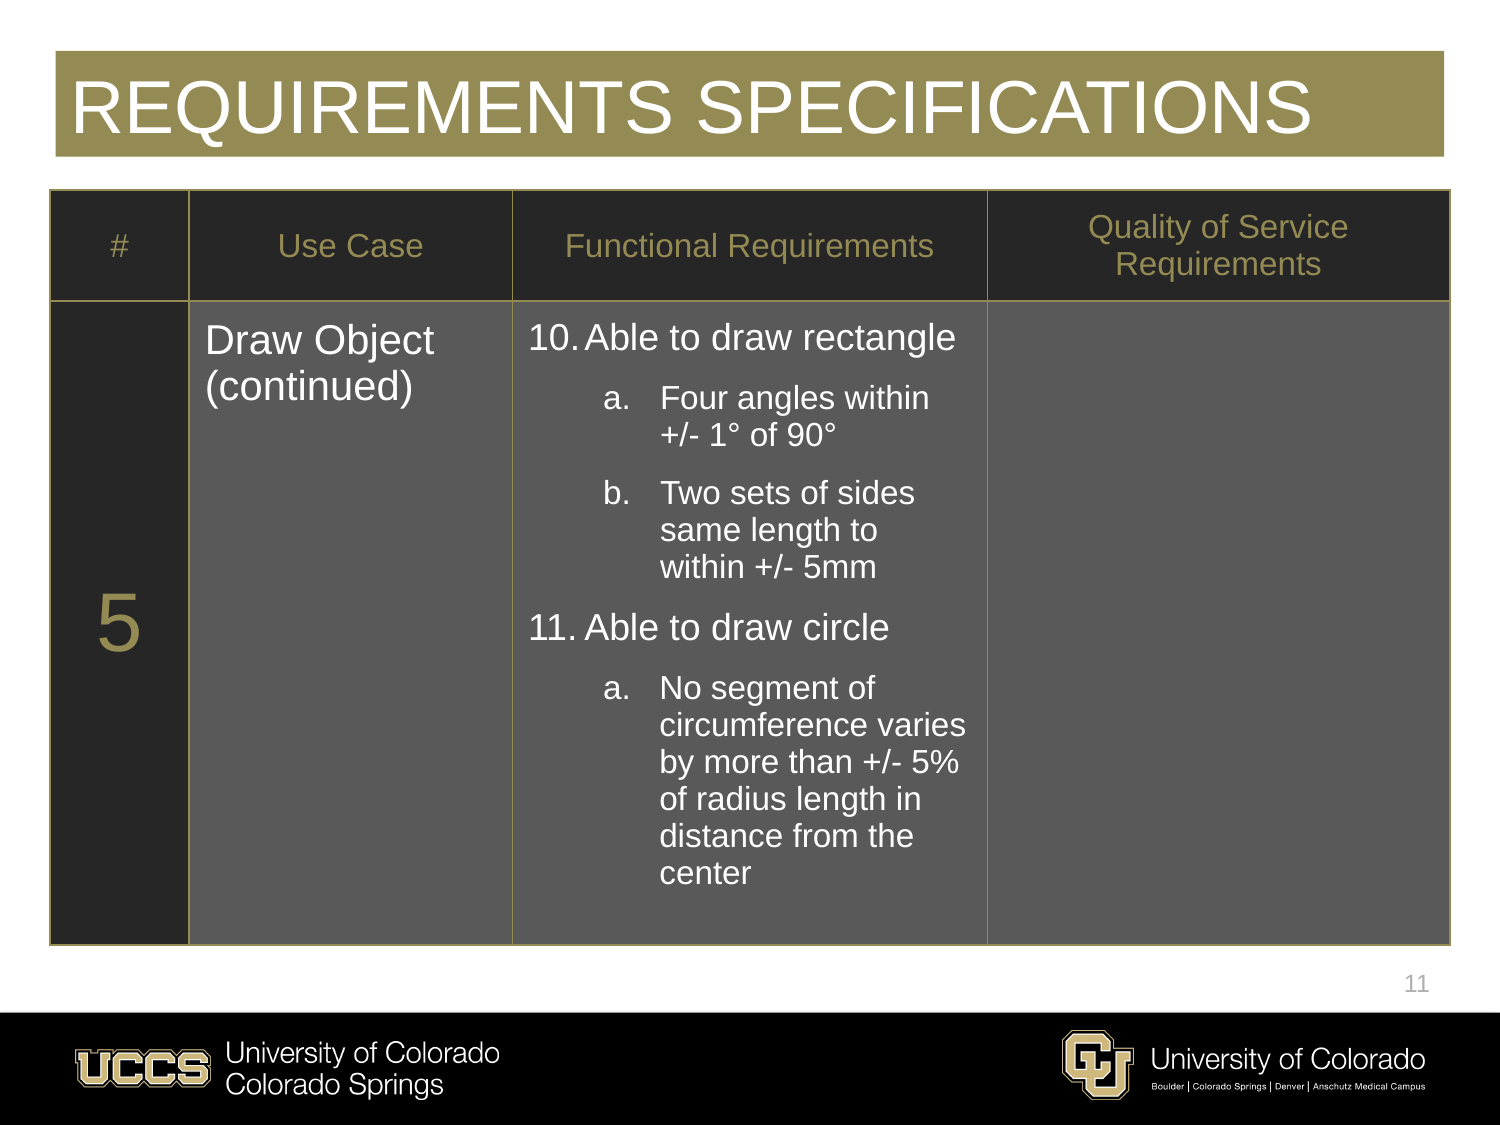

# REQUIREMENTS SPECIFICATIONS
| # | Use Case | Functional Requirements | Quality of Service Requirements |
| --- | --- | --- | --- |
| 5 | Draw Object (continued) | Able to draw rectangle Four angles within +/- 1° of 90° Two sets of sides same length to within +/- 5mm Able to draw circle No segment of circumference varies by more than +/- 5% of radius length in distance from the center |  |
11